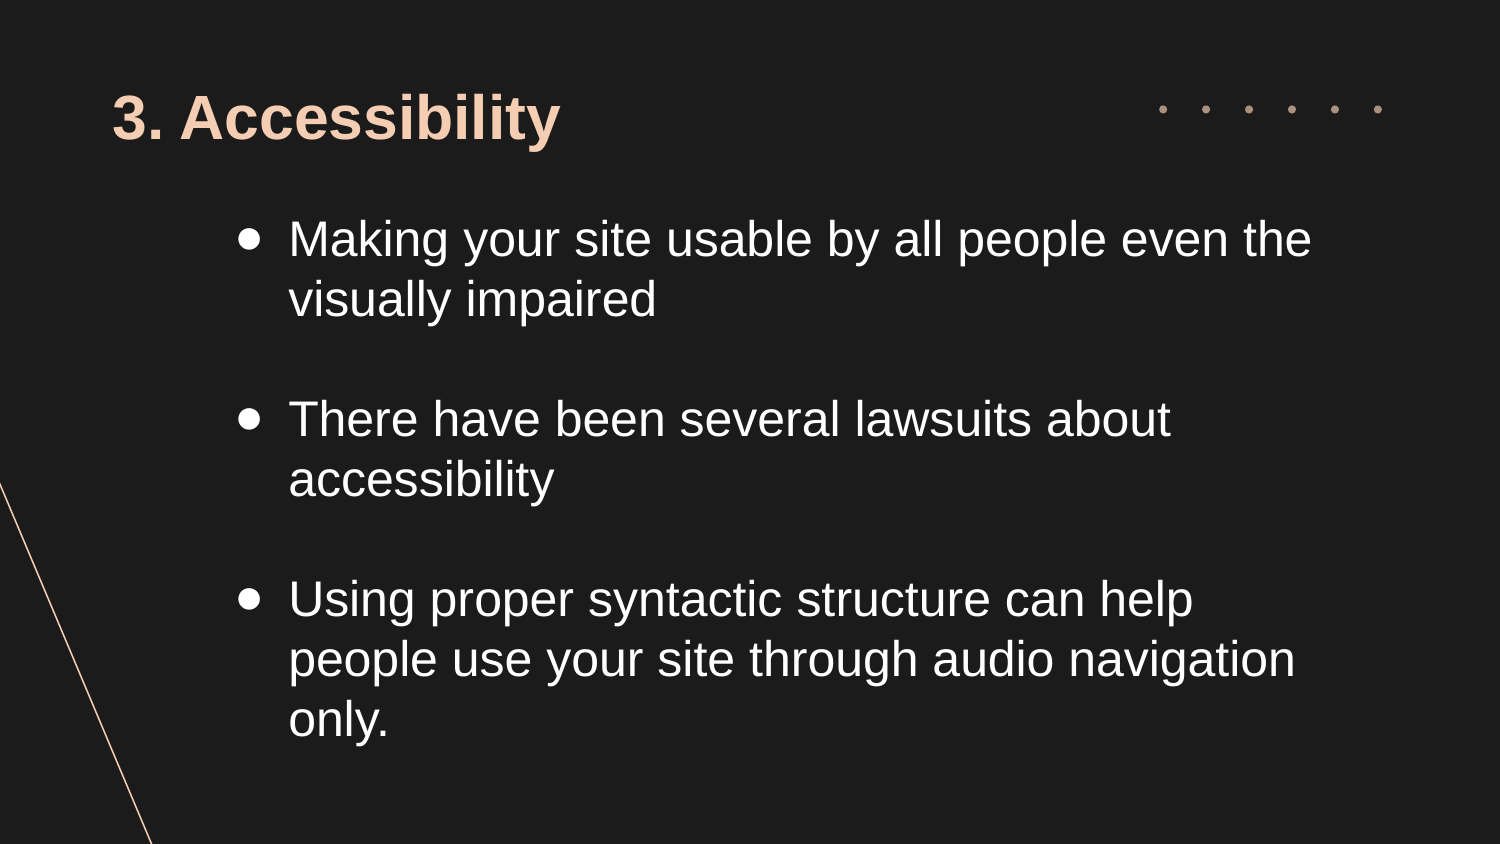

3. Accessibility
# Making your site usable by all people even the visually impaired

There have been several lawsuits about accessibility

Using proper syntactic structure can help people use your site through audio navigation only.